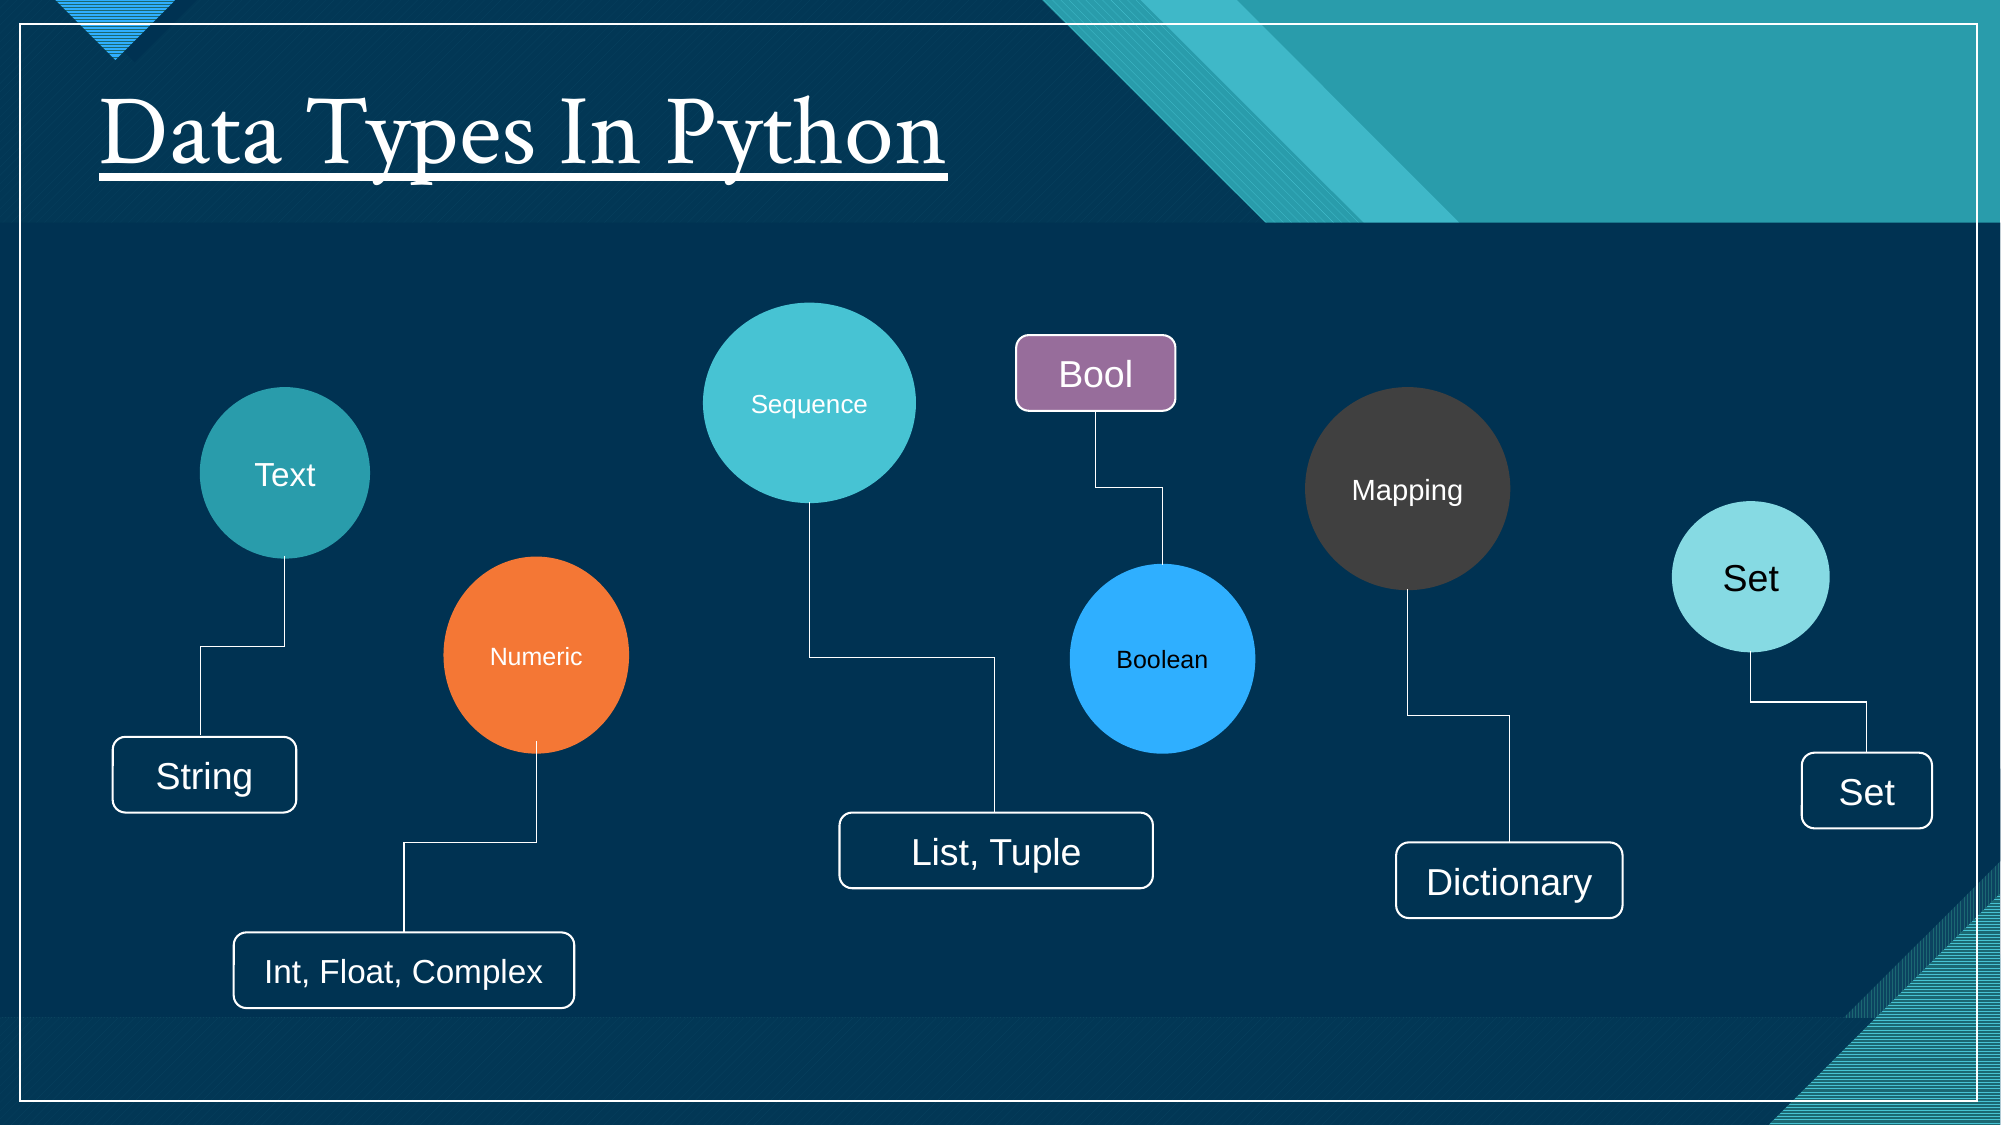

# Data Types In Python
Sequence
Bool
Text
Mapping
List, Tuple
Set
Numeric
String
Boolean
Dictionary
Set
Int, Float, Complex